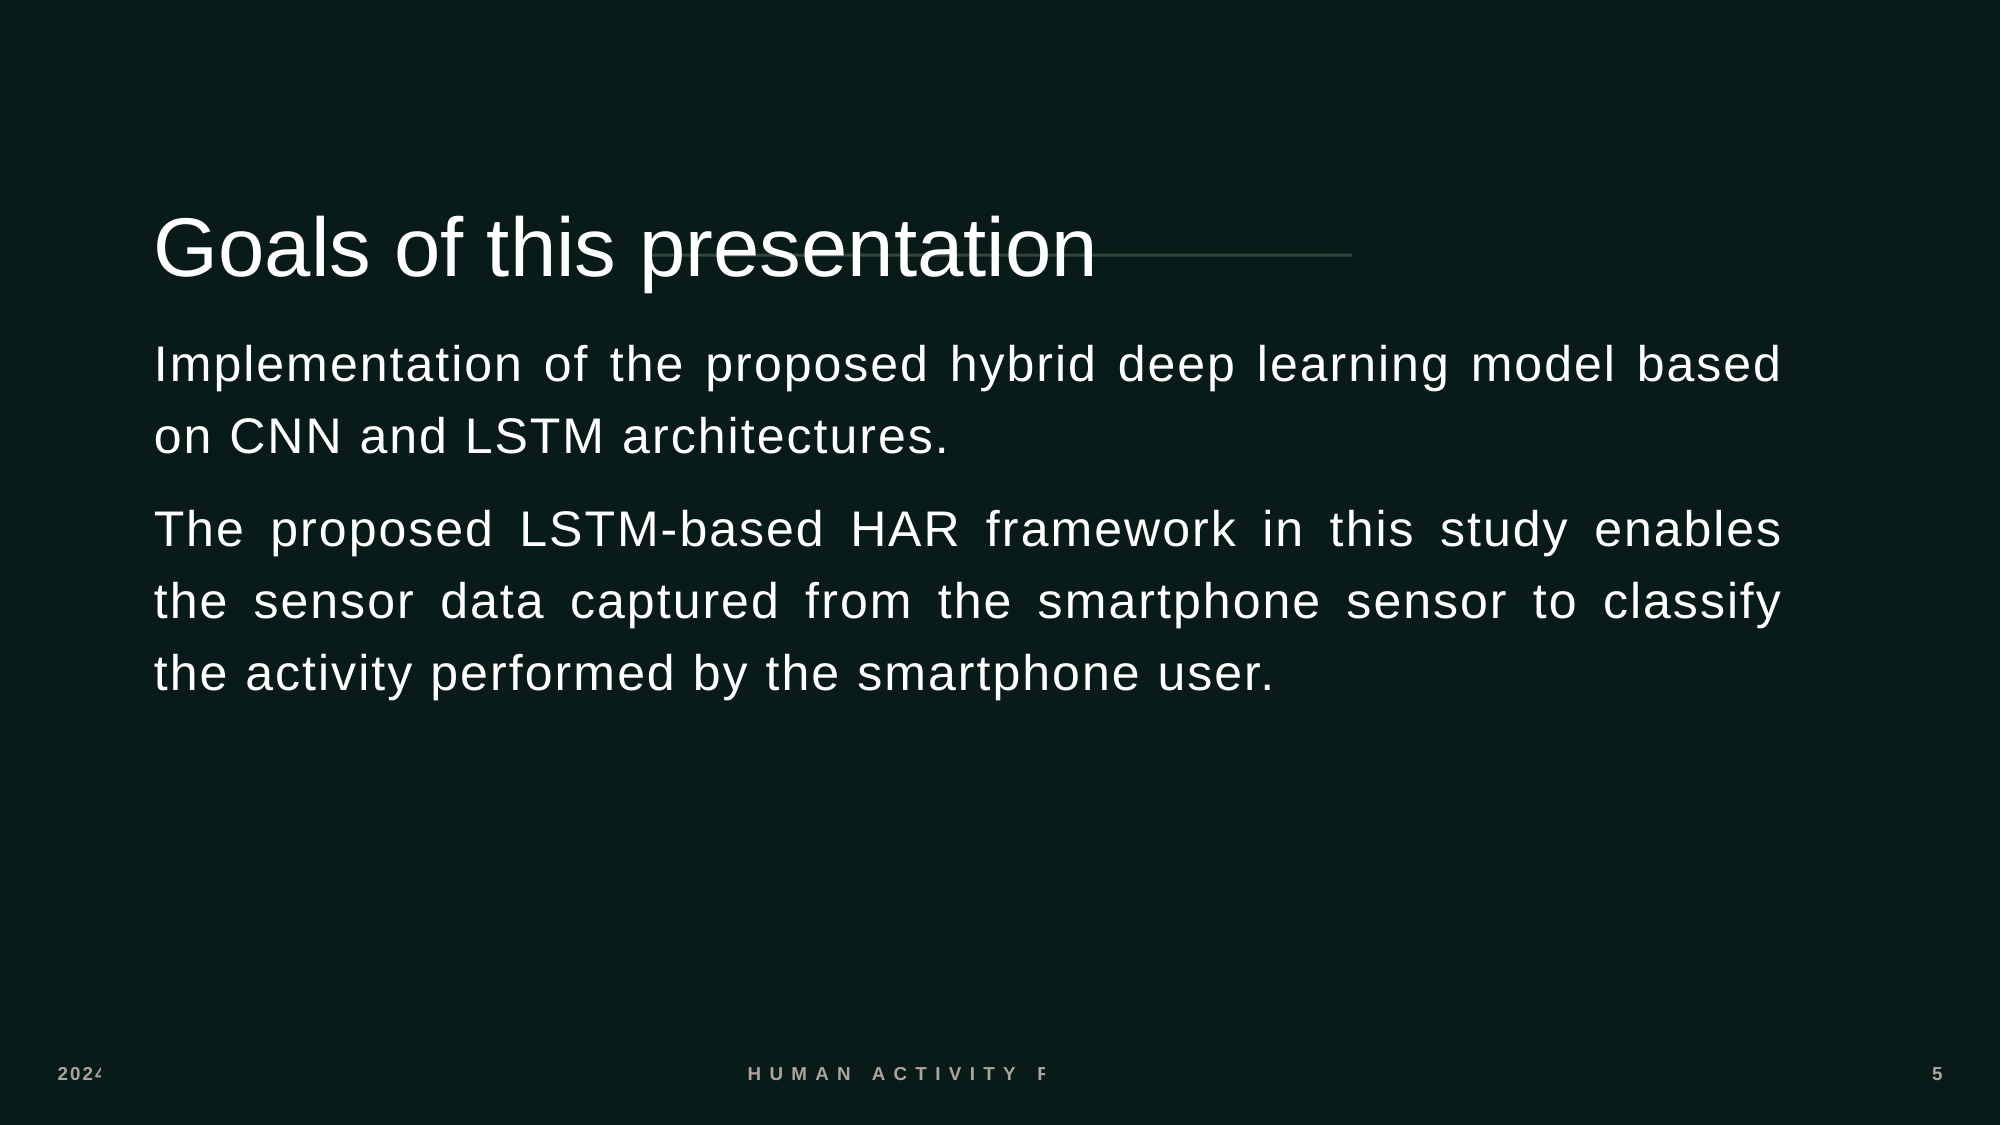

# Goals of this presentation
Implementation of the proposed hybrid deep learning model based on CNN and LSTM architectures.
The proposed LSTM-based HAR framework in this study enables the sensor data captured from the smartphone sensor to classify the activity performed by the smartphone user.
2024
Human Activity Recognition
5